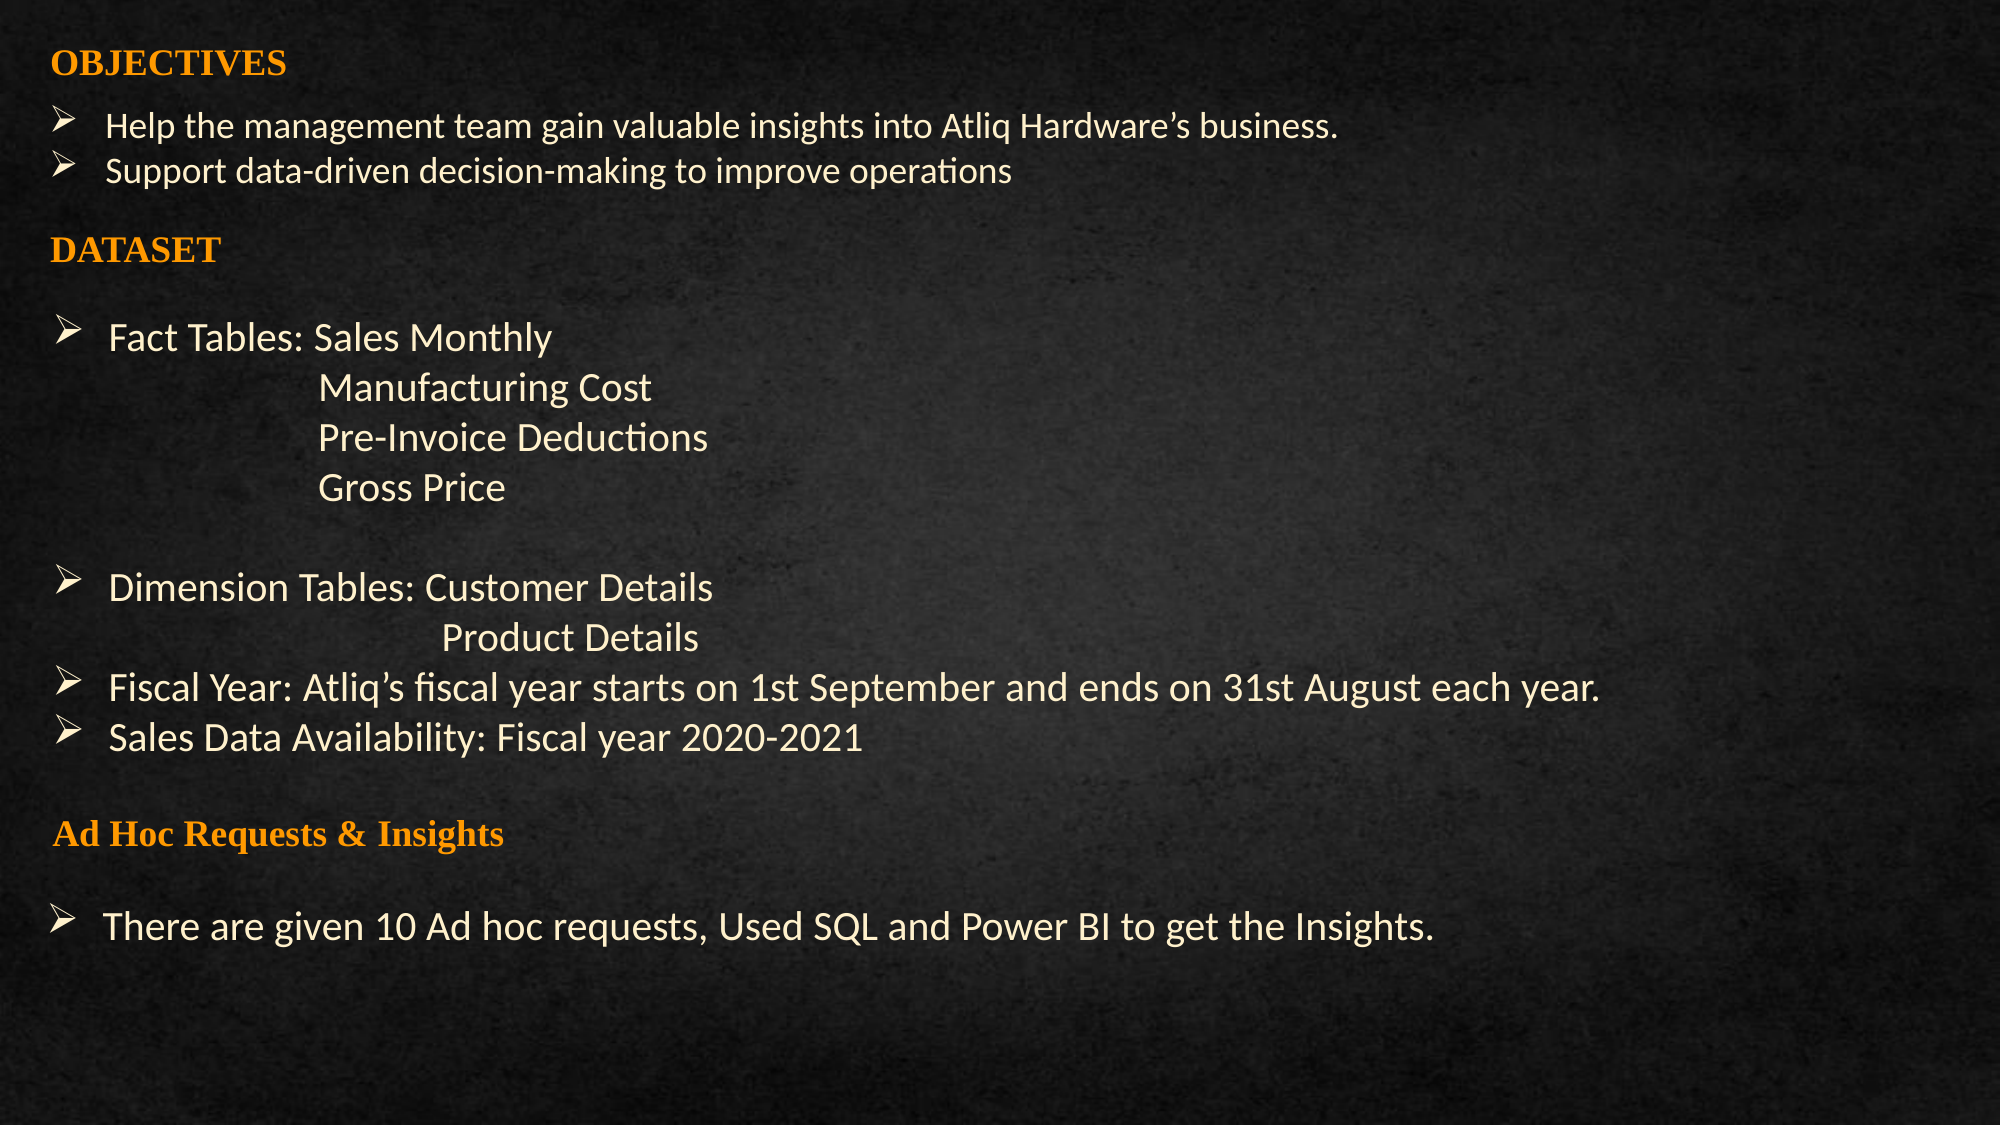

# OBJECTIVES
Help the management team gain valuable insights into Atliq Hardware’s business.
Support data-driven decision-making to improve operations

DATASET
Fact Tables: Sales Monthly
                            Manufacturing Cost
                            Pre-Invoice Deductions
                            Gross Price

Dimension Tables: Customer Details
                                         Product Details
Fiscal Year: Atliq’s fiscal year starts on 1st September and ends on 31st August each year.
Sales Data Availability: Fiscal year 2020-2021
Ad Hoc Requests & Insights
There are given 10 Ad hoc requests, Used SQL and Power BI to get the Insights.